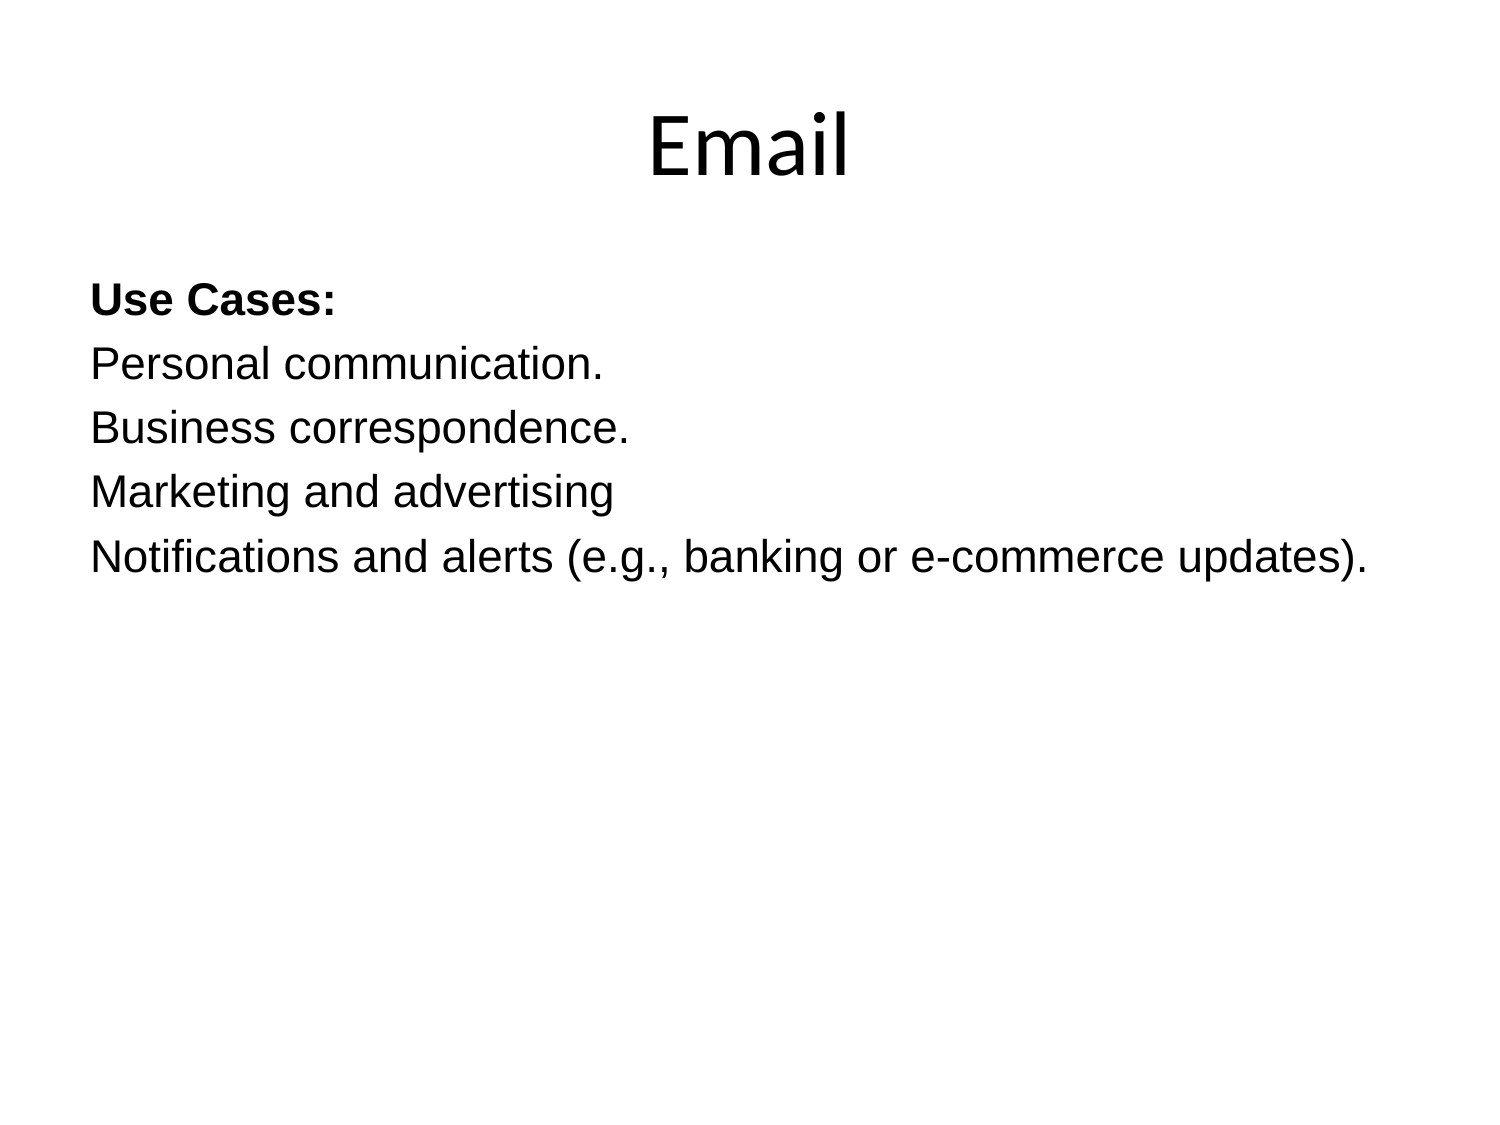

# Email
Use Cases:
Personal communication.
Business correspondence.
Marketing and advertising
Notifications and alerts (e.g., banking or e-commerce updates).